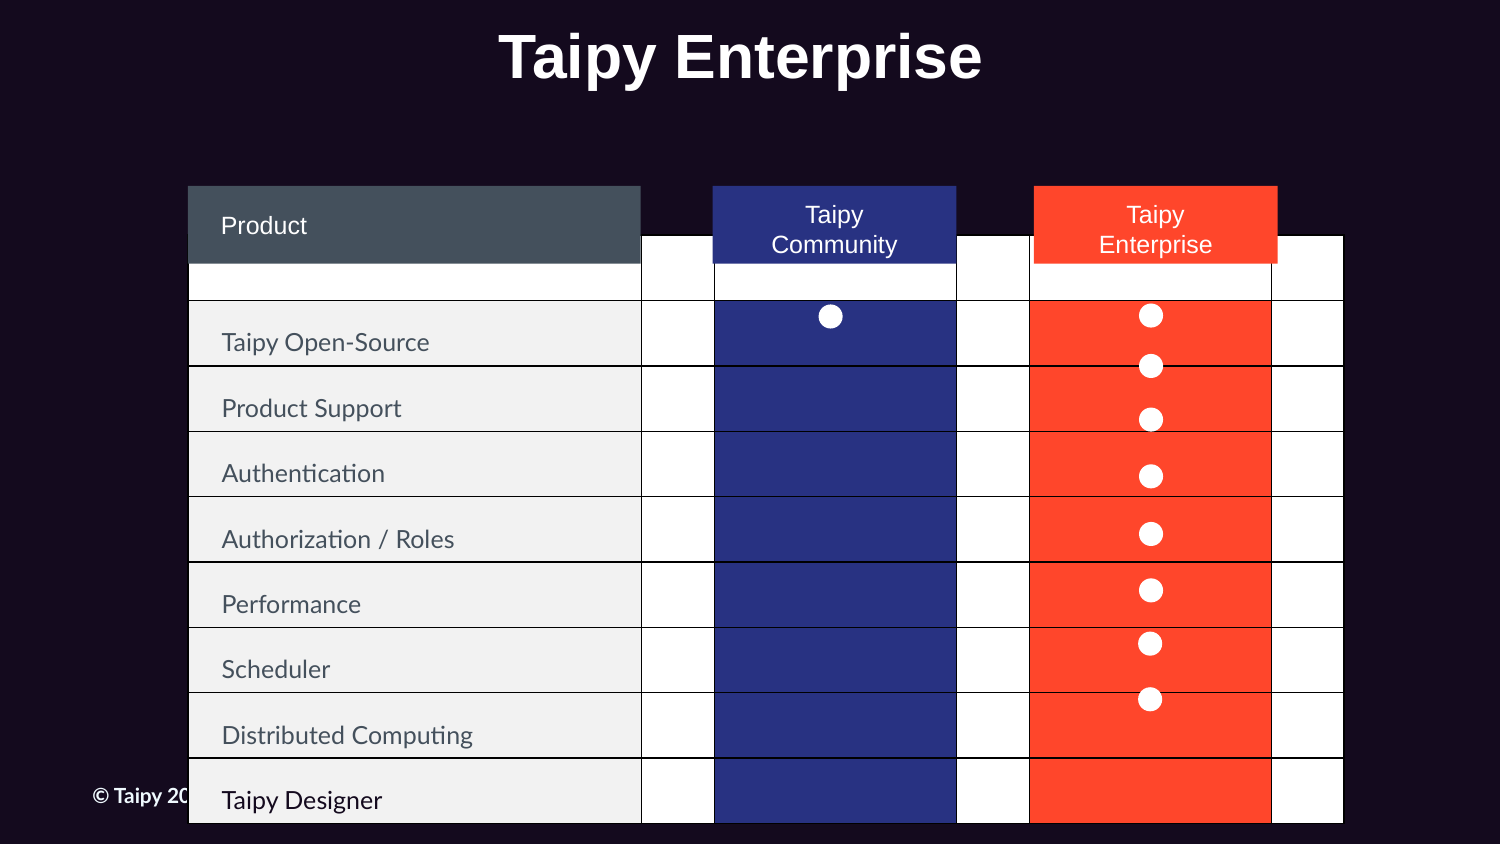

Taipy Enterprise

Product

Taipy Community

Taipy Enterprise
|  |  |  |  |  |  |
| --- | --- | --- | --- | --- | --- |
| Taipy Open-Source |  |  |  |  |  |
| Product Support |  |  |  |  |  |
| Authentication |  |  |  |  |  |
| Authorization / Roles |  |  |  |  |  |
| Performance |  |  |  |  |  |
| Scheduler |  |  |  |  |  |
| Distributed Computing |  |  |  |  |  |
| Taipy Designer |  |  |  |  |  |